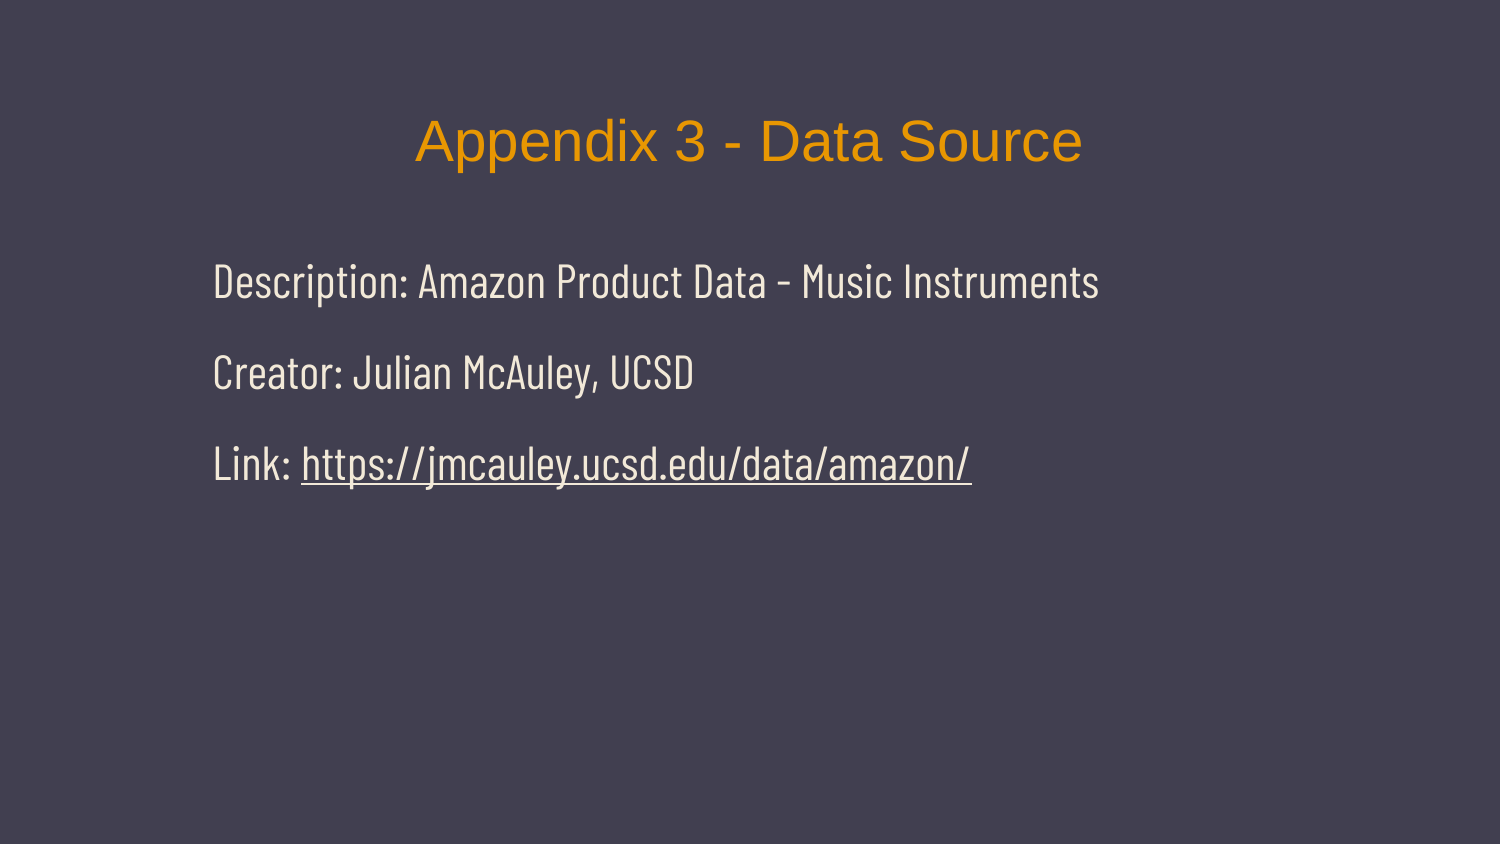

# Appendix 3 - Data Source
Description: Amazon Product Data - Music Instruments
Creator: Julian McAuley, UCSD
Link: https://jmcauley.ucsd.edu/data/amazon/